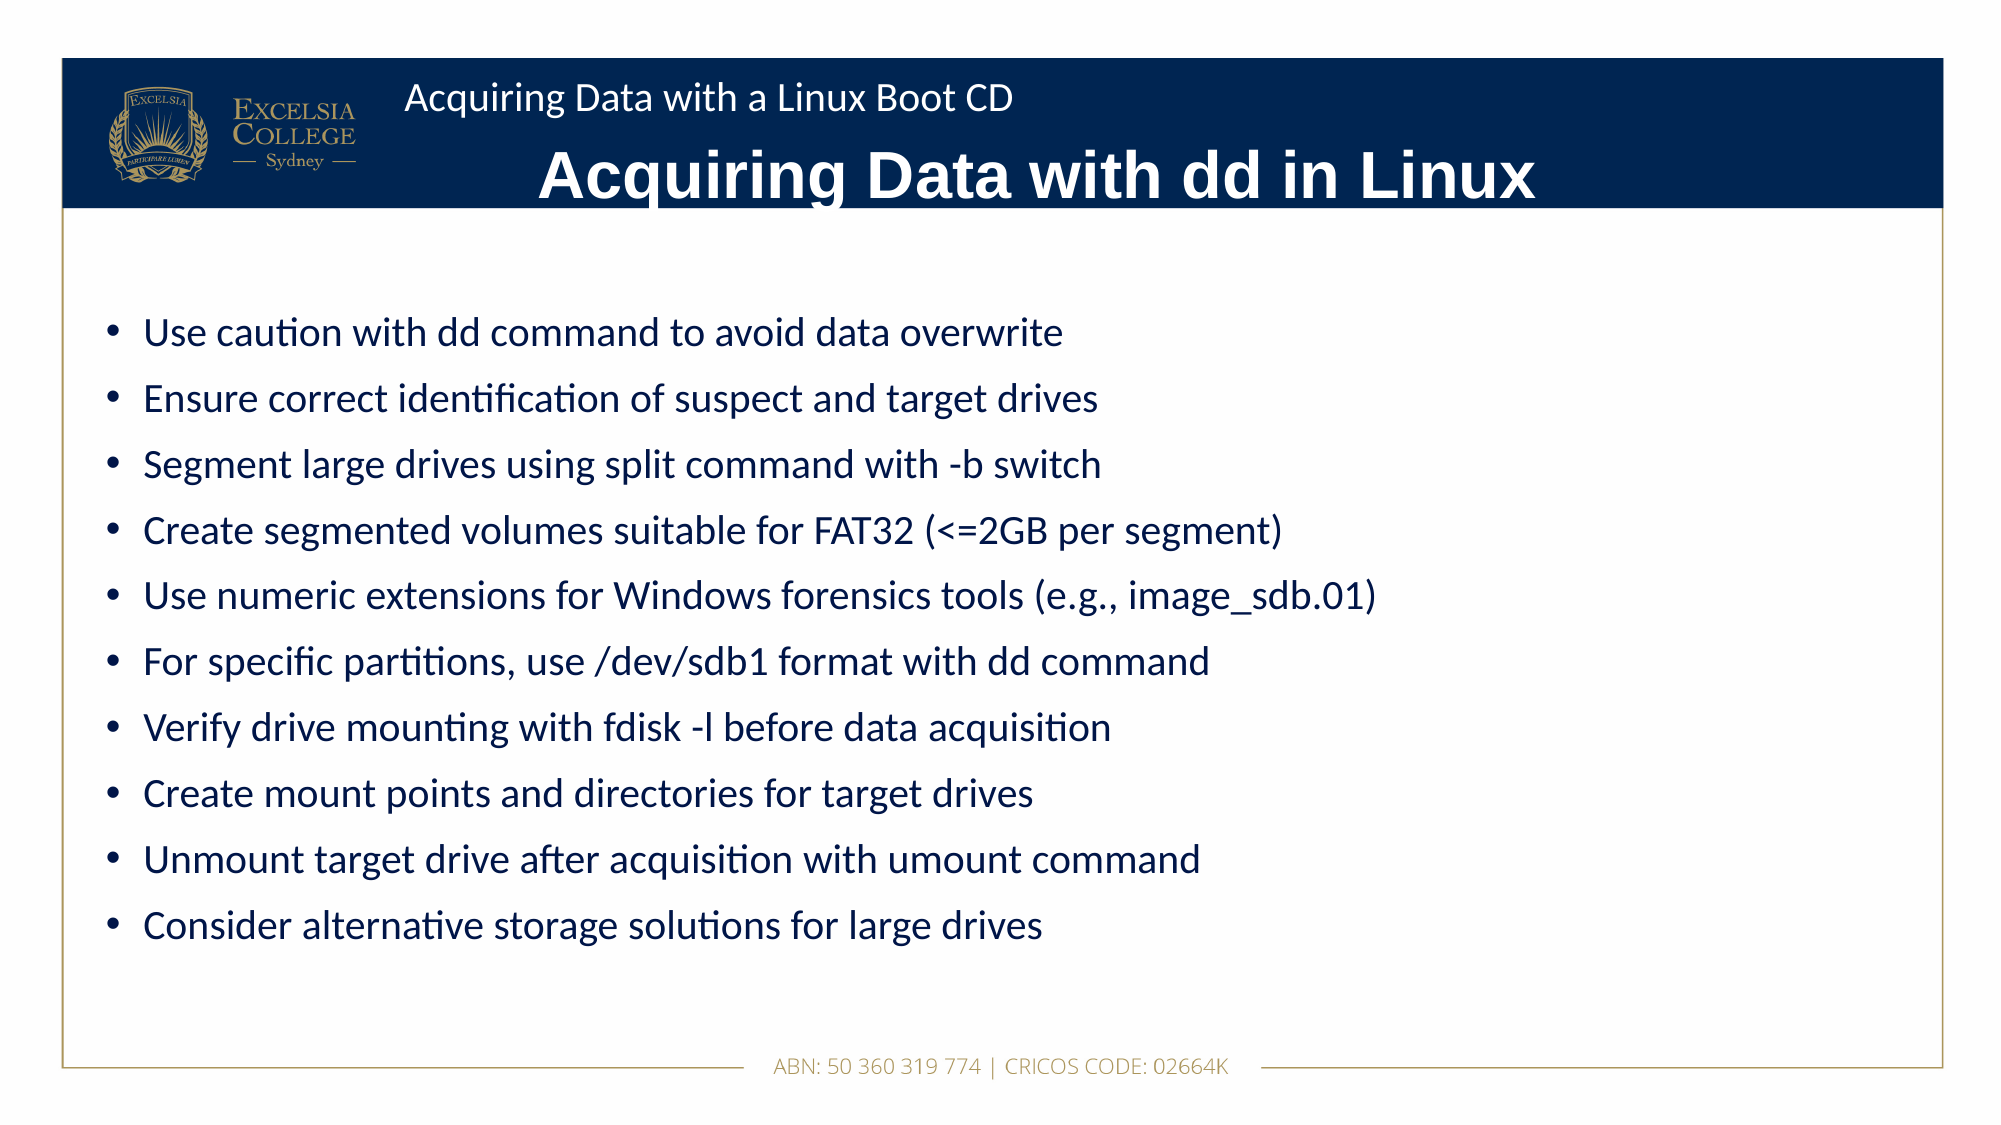

# Acquiring Data with a Linux Boot CD
Acquiring Data with dd in Linux
Use caution with dd command to avoid data overwrite
Ensure correct identification of suspect and target drives
Segment large drives using split command with -b switch
Create segmented volumes suitable for FAT32 (<=2GB per segment)
Use numeric extensions for Windows forensics tools (e.g., image_sdb.01)
For specific partitions, use /dev/sdb1 format with dd command
Verify drive mounting with fdisk -l before data acquisition
Create mount points and directories for target drives
Unmount target drive after acquisition with umount command
Consider alternative storage solutions for large drives